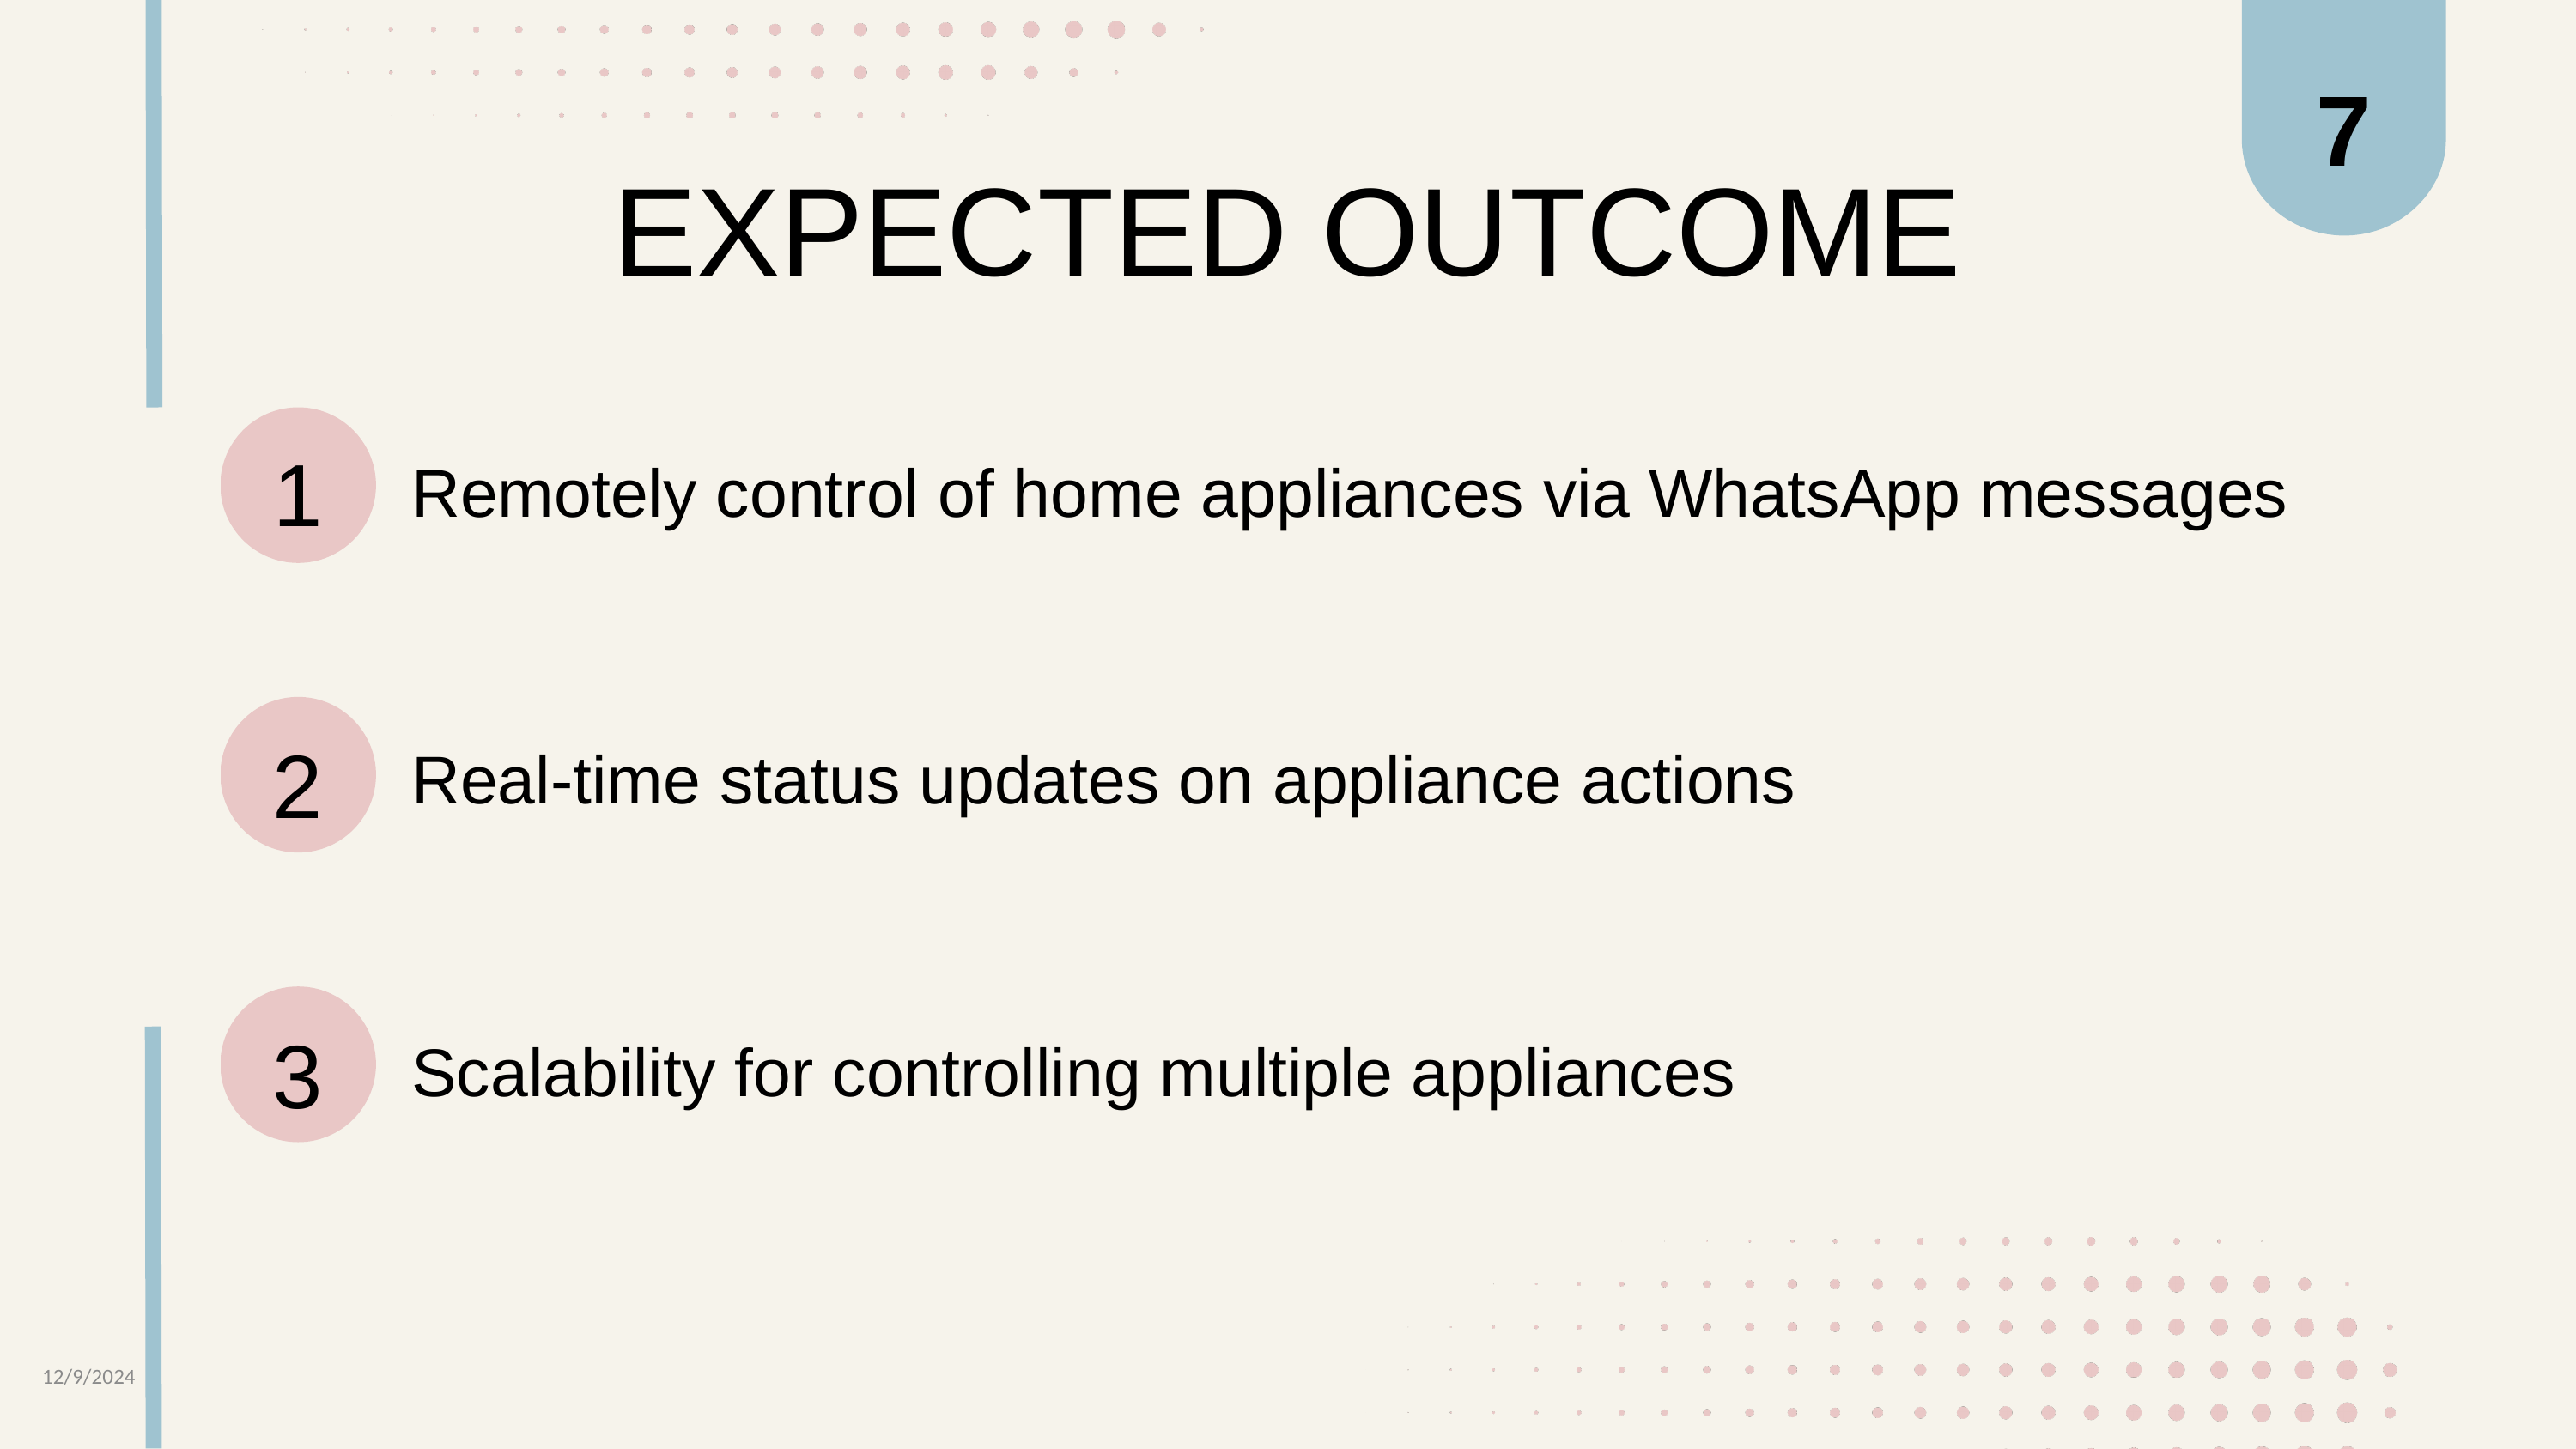

7

EXPECTED OUTCOME

1

2

3
Remotely control of home appliances via WhatsApp messages

Real-time status updates on appliance actions
Scalability for controlling multiple appliances

12/9/2024